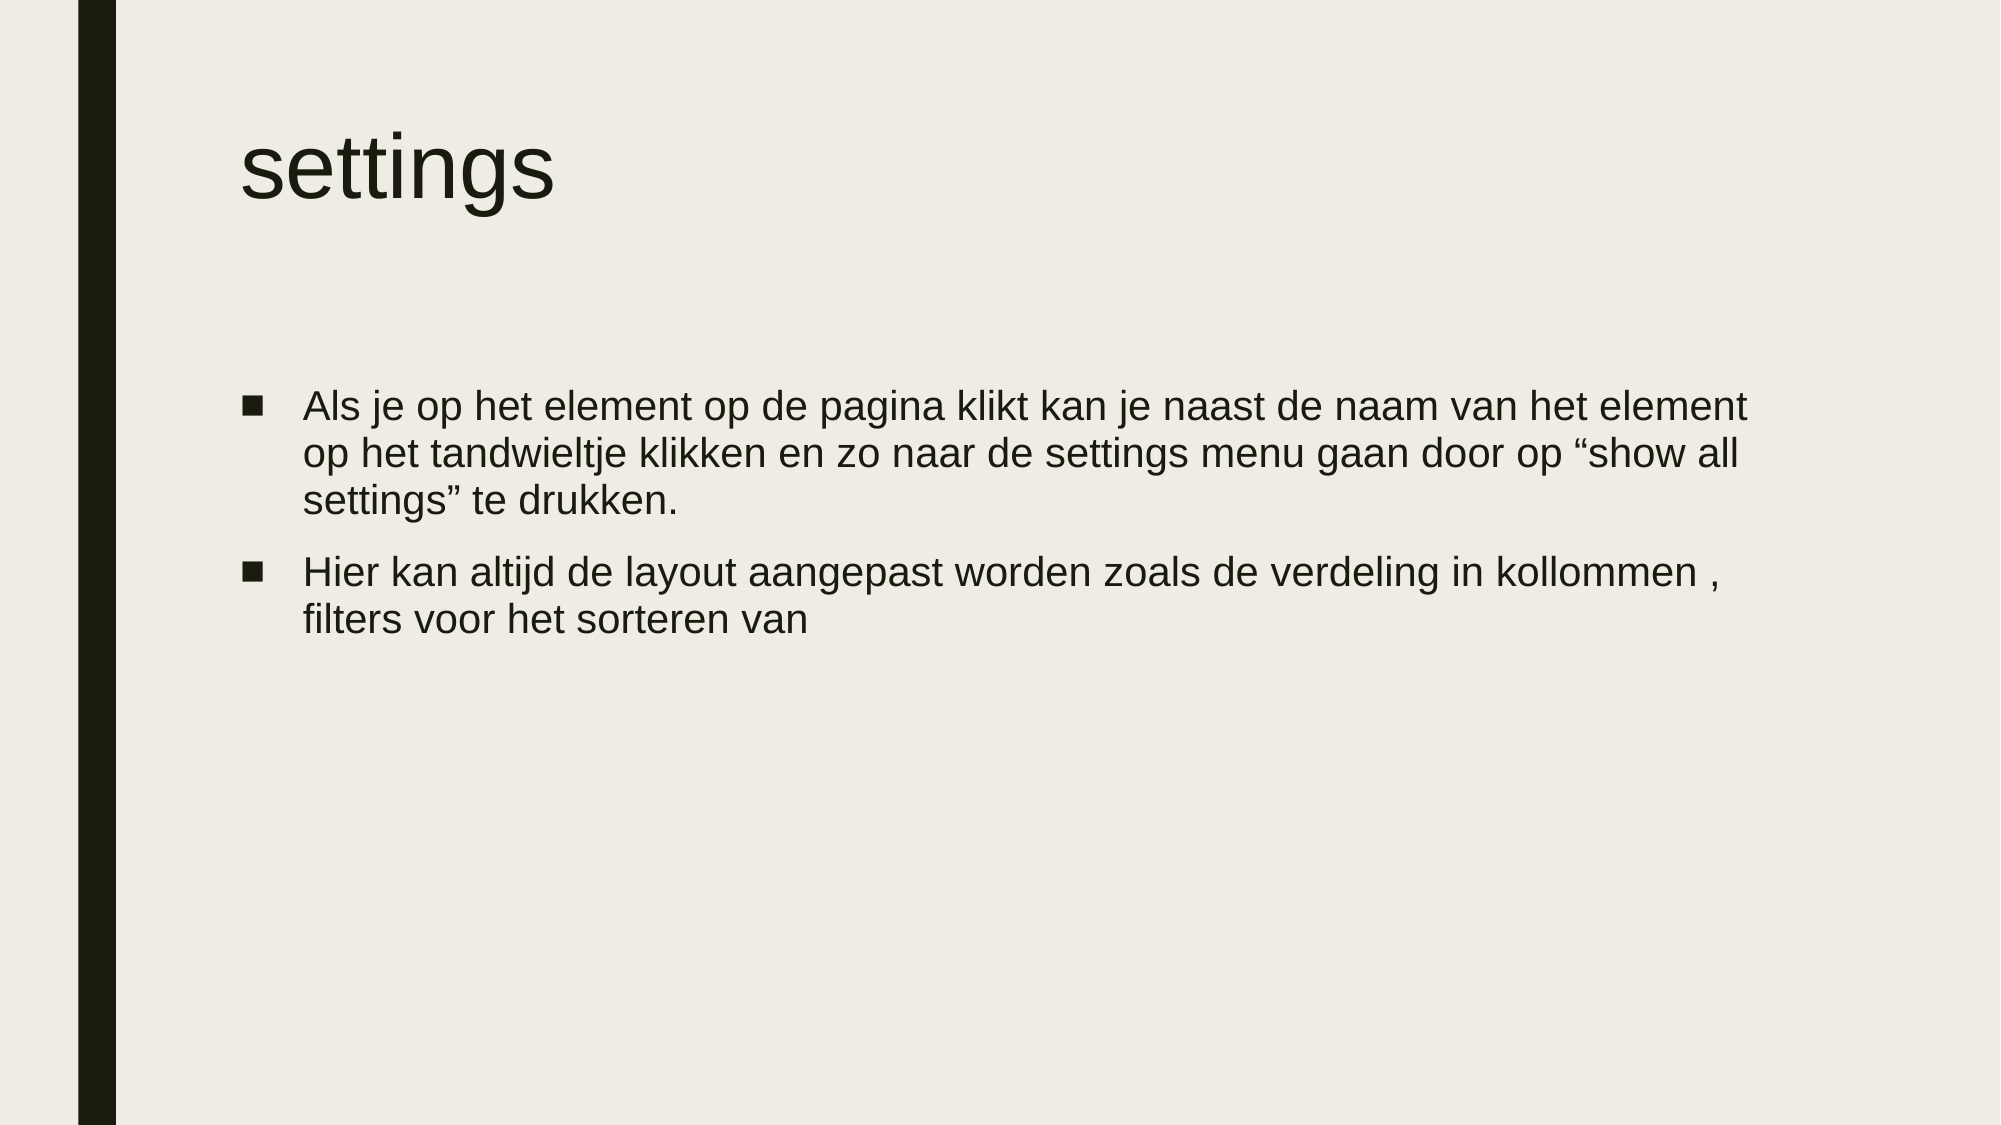

# settings
Als je op het element op de pagina klikt kan je naast de naam van het element op het tandwieltje klikken en zo naar de settings menu gaan door op “show all settings” te drukken.
Hier kan altijd de layout aangepast worden zoals de verdeling in kollommen , filters voor het sorteren van